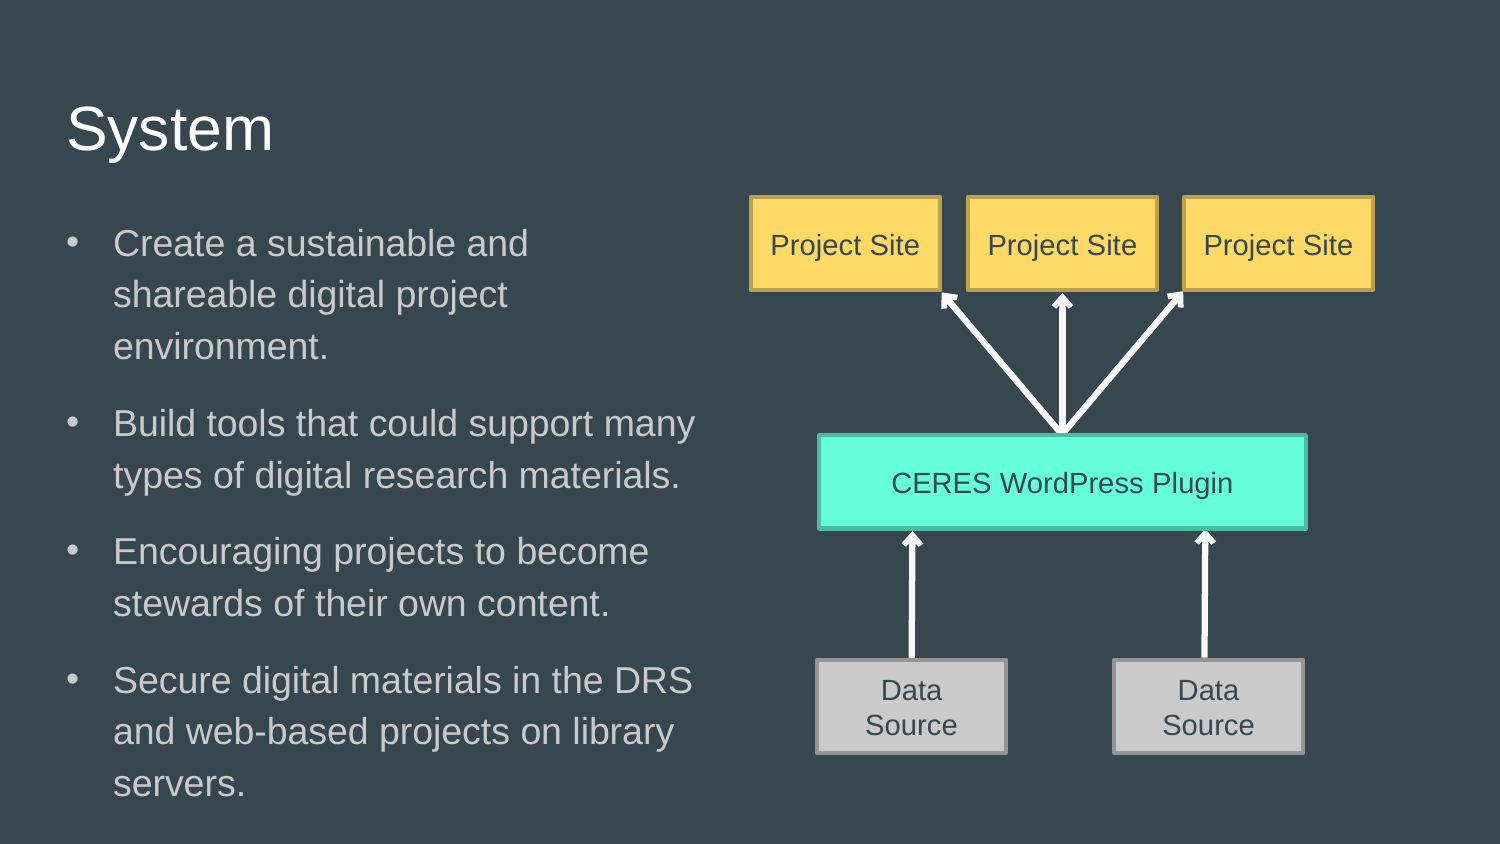

# System
Create a sustainable and shareable digital project environment.
Build tools that could support many types of digital research materials.
Encouraging projects to become stewards of their own content.
Secure digital materials in the DRS and web-based projects on library servers.
Project Site
Project Site
Project Site
CERES WordPress Plugin
Data Source
Data Source